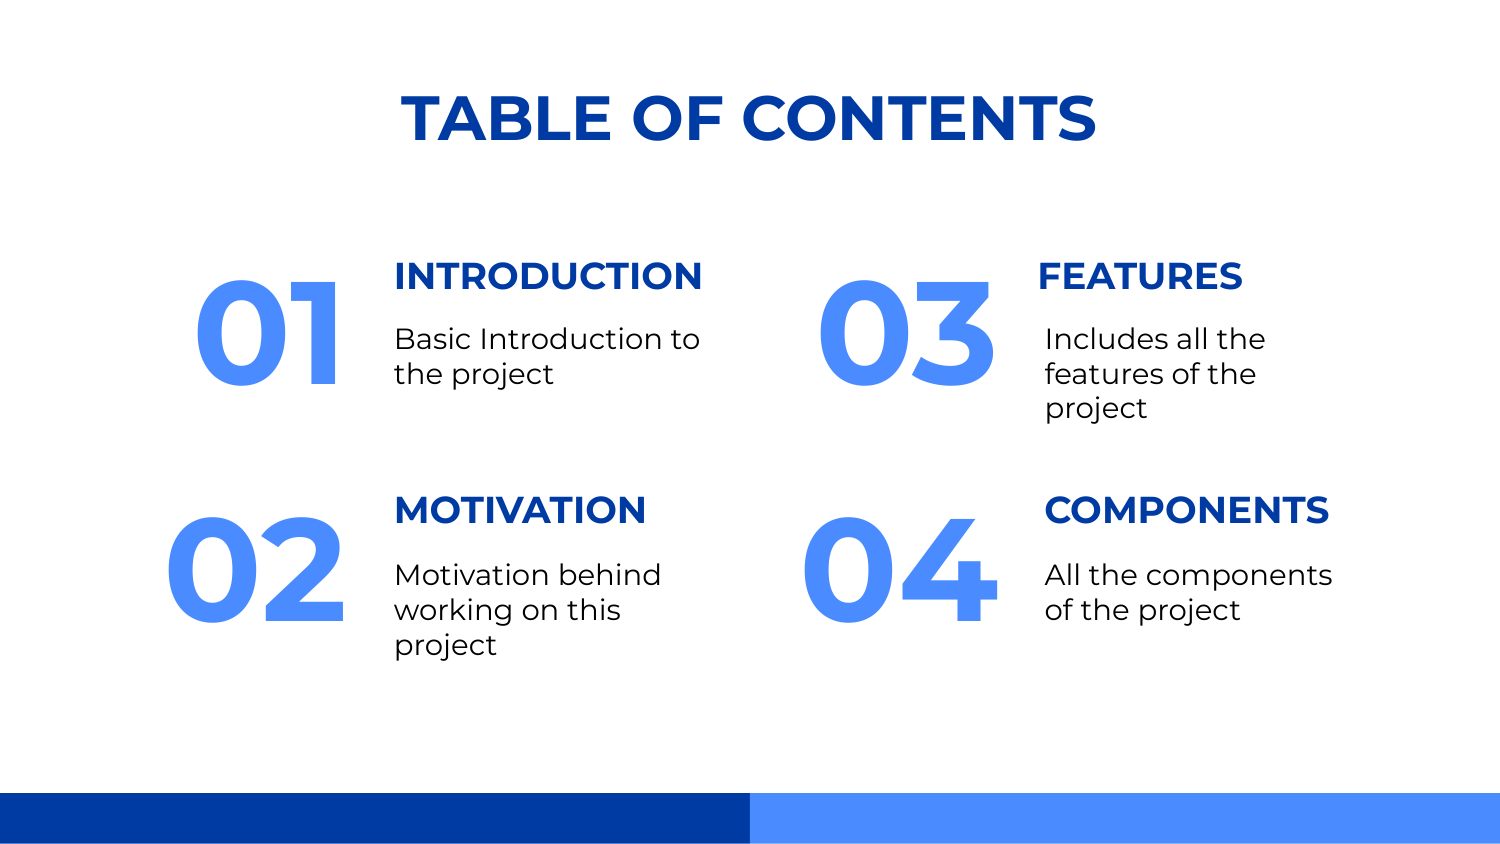

# TABLE OF CONTENTS
INTRODUCTION
FEATURES
01
03
Basic Introduction to the project
Includes all the features of the project
COMPONENTS
MOTIVATION
02
04
Motivation behind working on this project
All the components of the project